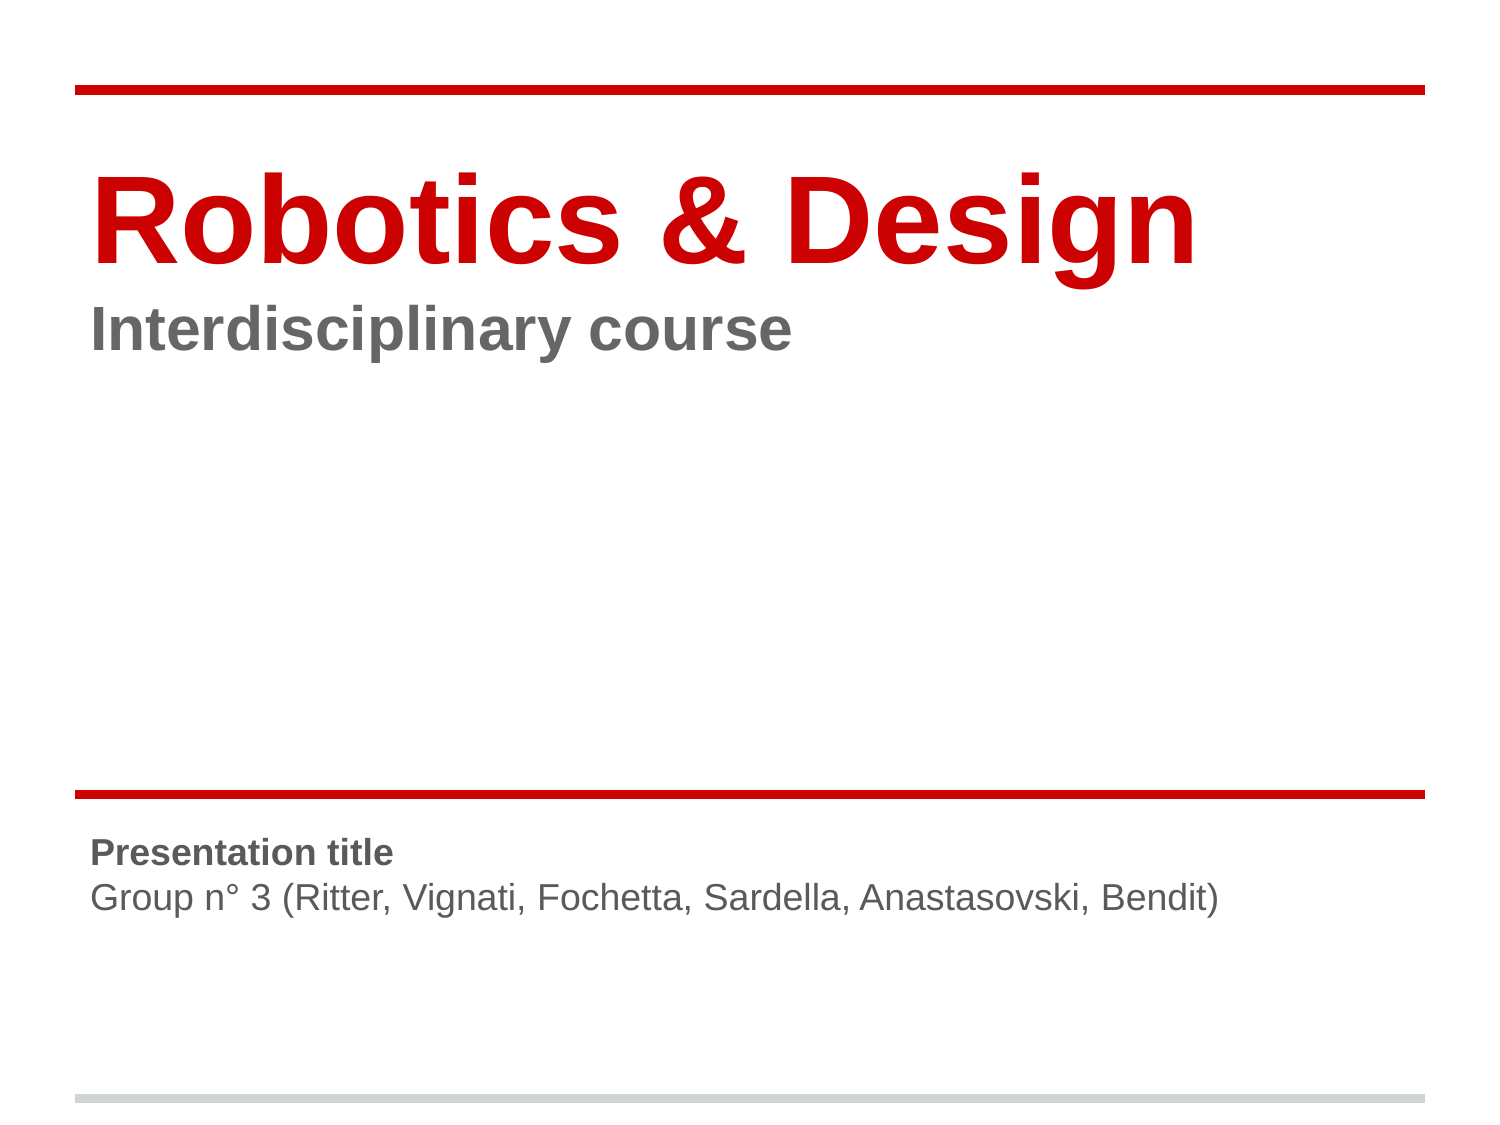

# Robotics & Design Interdisciplinary course
Presentation title
Group n° 3 (Ritter, Vignati, Fochetta, Sardella, Anastasovski, Bendit)